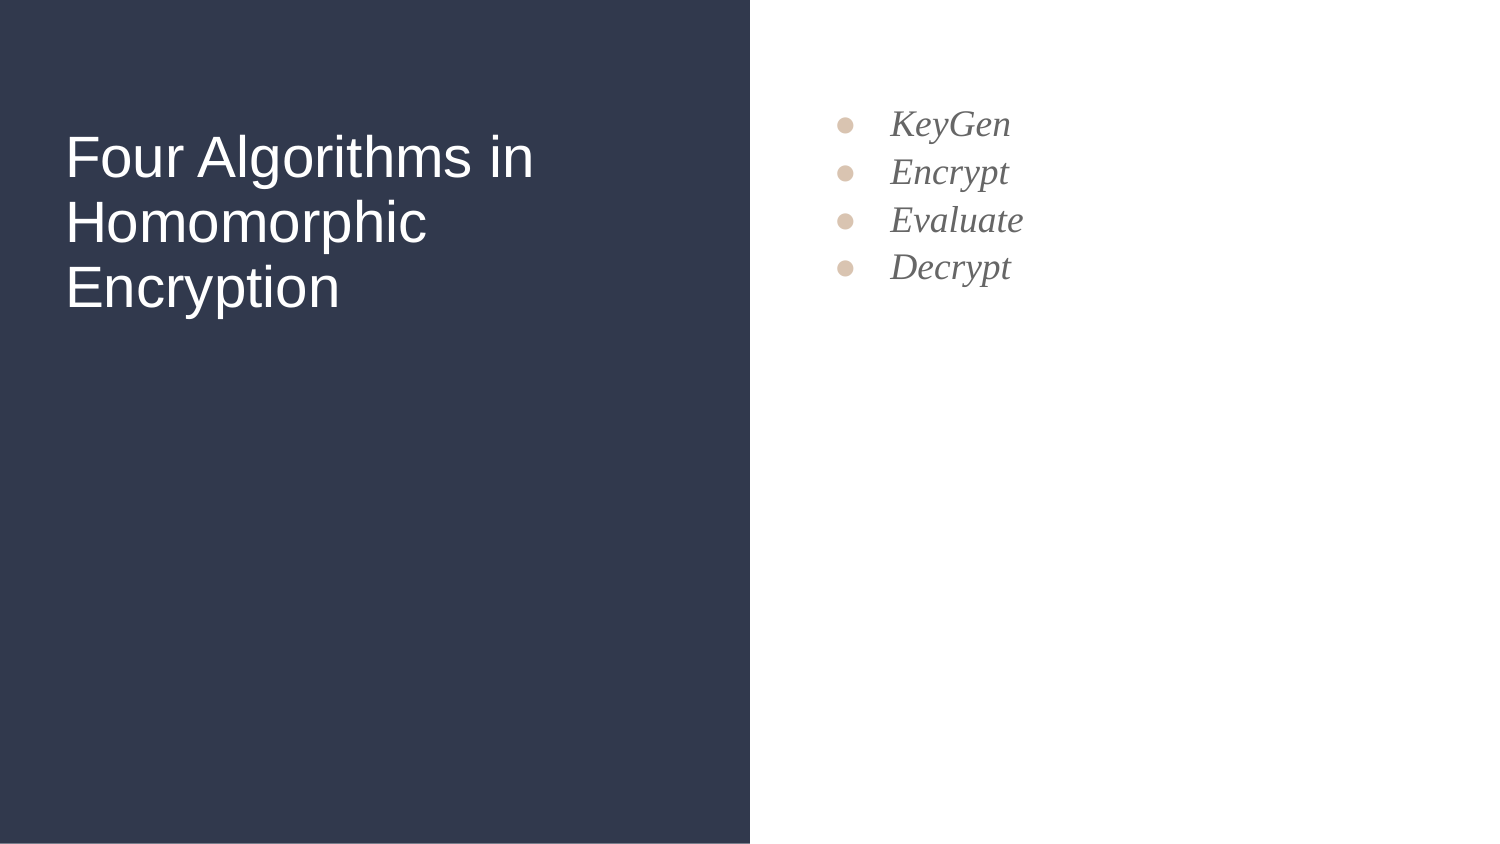

KeyGen
Encrypt
Evaluate
Decrypt
# Four Algorithms in Homomorphic
Encryption